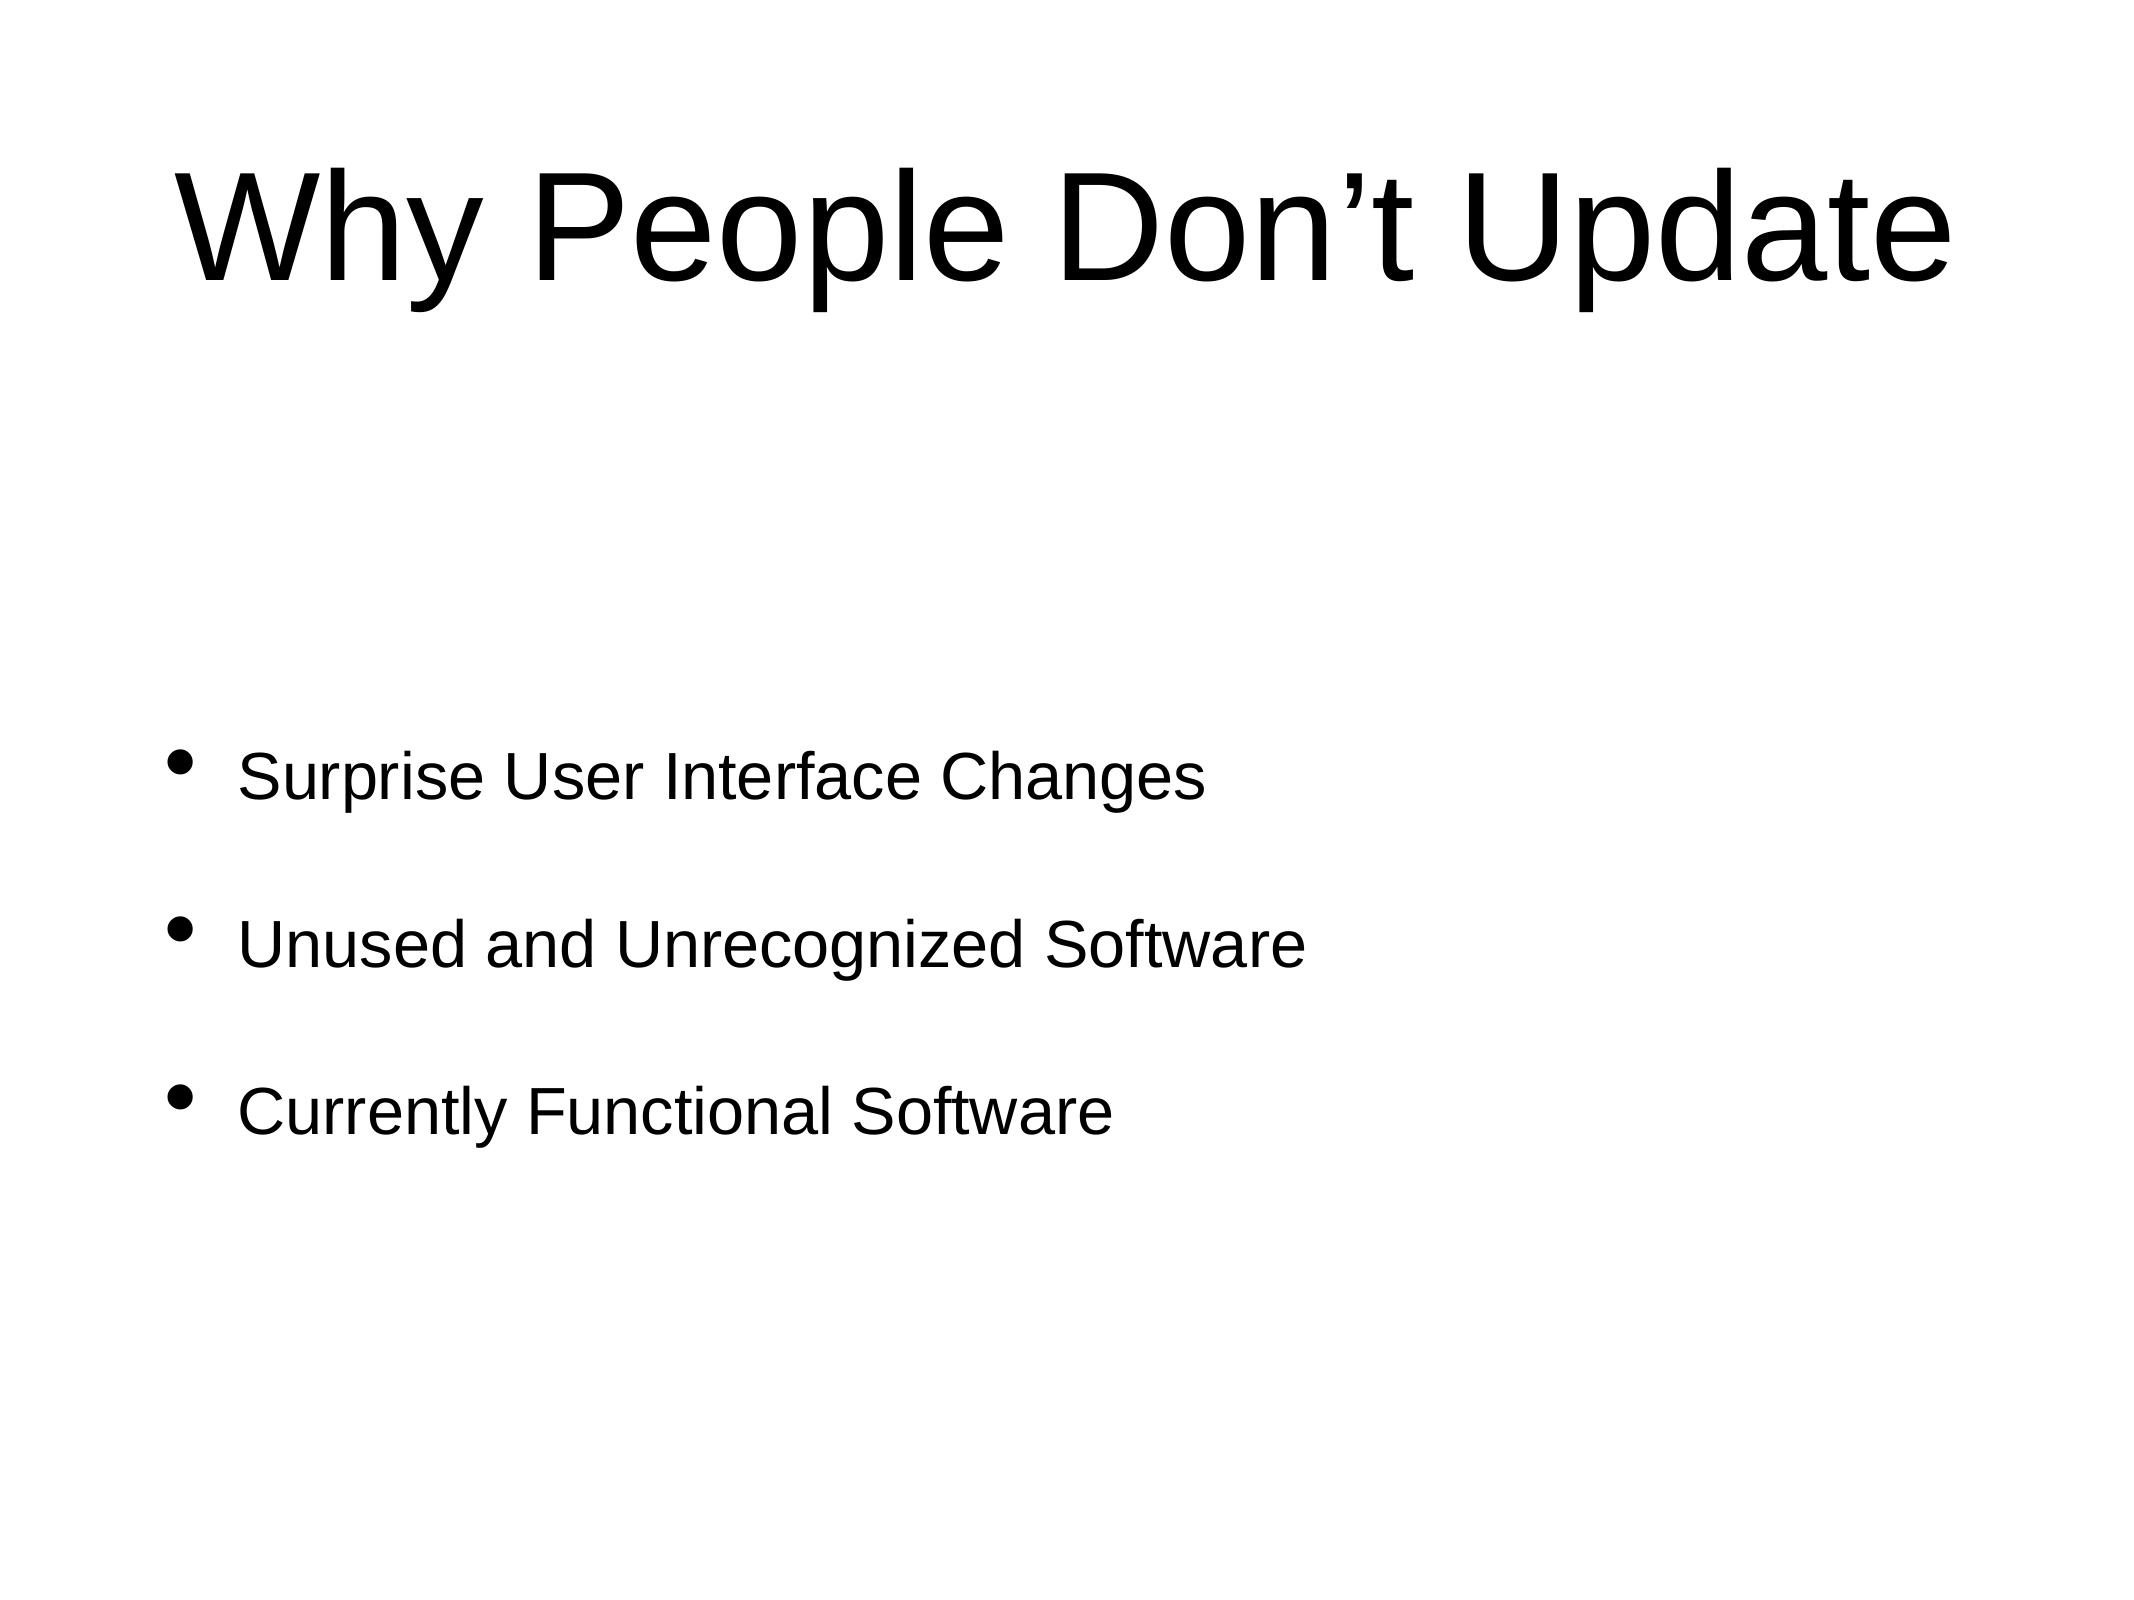

# Why People Don’t Update
Surprise User Interface Changes
Unused and Unrecognized Software
Currently Functional Software